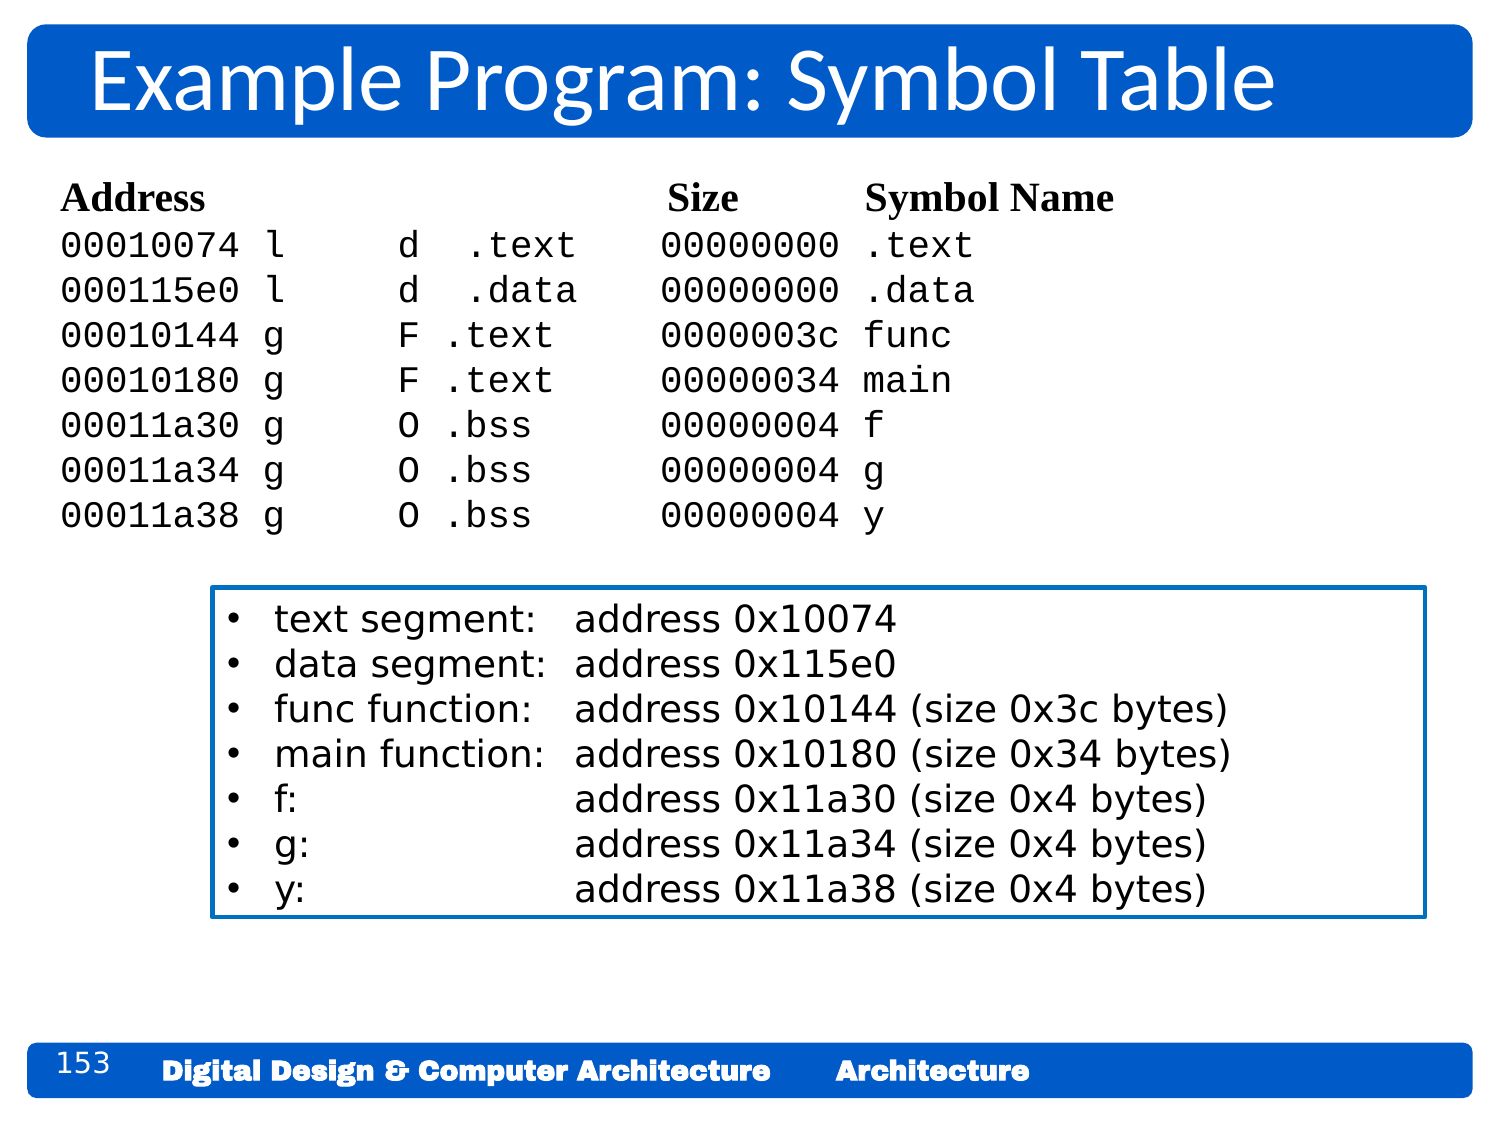

Example Program: Symbol Table
Address                                            Size            Symbol Name
00010074 l     d  .text	00000000 .text
000115e0 l     d  .data	00000000 .data
00010144 g     F .text	0000003c func
00010180 g     F .text	00000034 main
00011a30 g     O .bss	00000004 f
00011a34 g     O .bss	00000004 g
00011a38 g     O .bss	00000004 y
text segment:	address 0x10074
data segment: 	address 0x115e0
func function:	address 0x10144 (size 0x3c bytes)
main function:	address 0x10180 (size 0x34 bytes)
f:		address 0x11a30 (size 0x4 bytes)
g:		address 0x11a34 (size 0x4 bytes)
y:		address 0x11a38 (size 0x4 bytes)
153